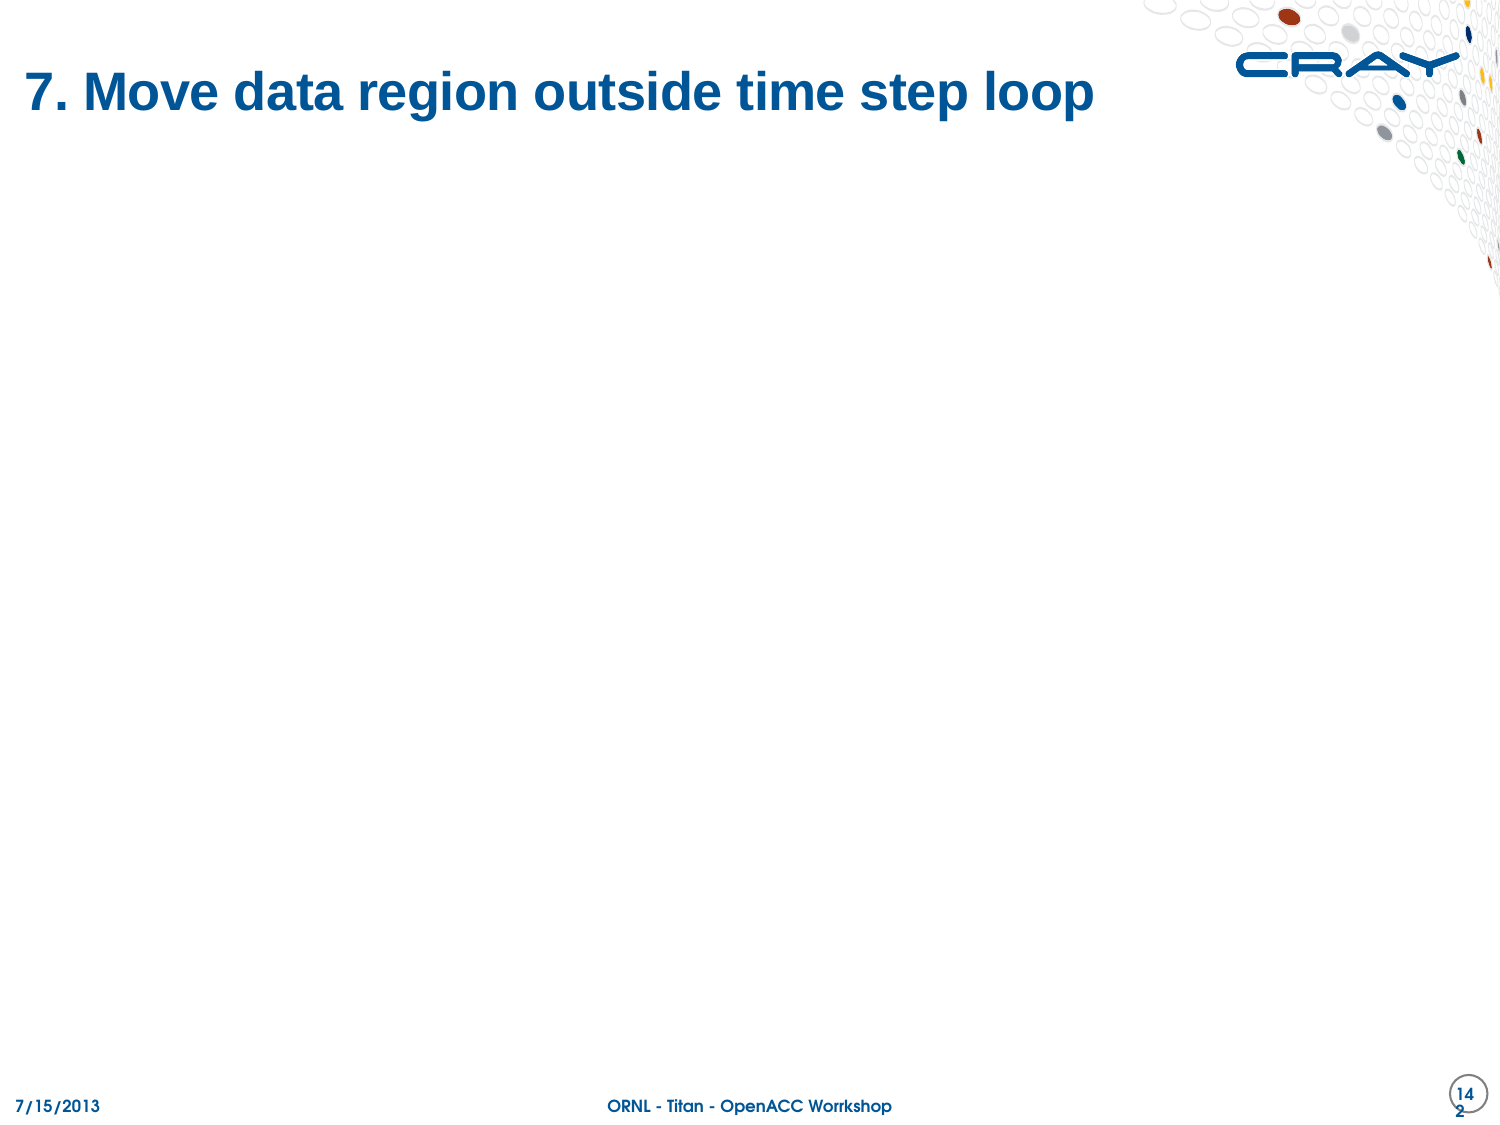

# 7. Move data region outside time step loop

142
7/15/2013
ORNL - Titan - OpenACC Worrkshop